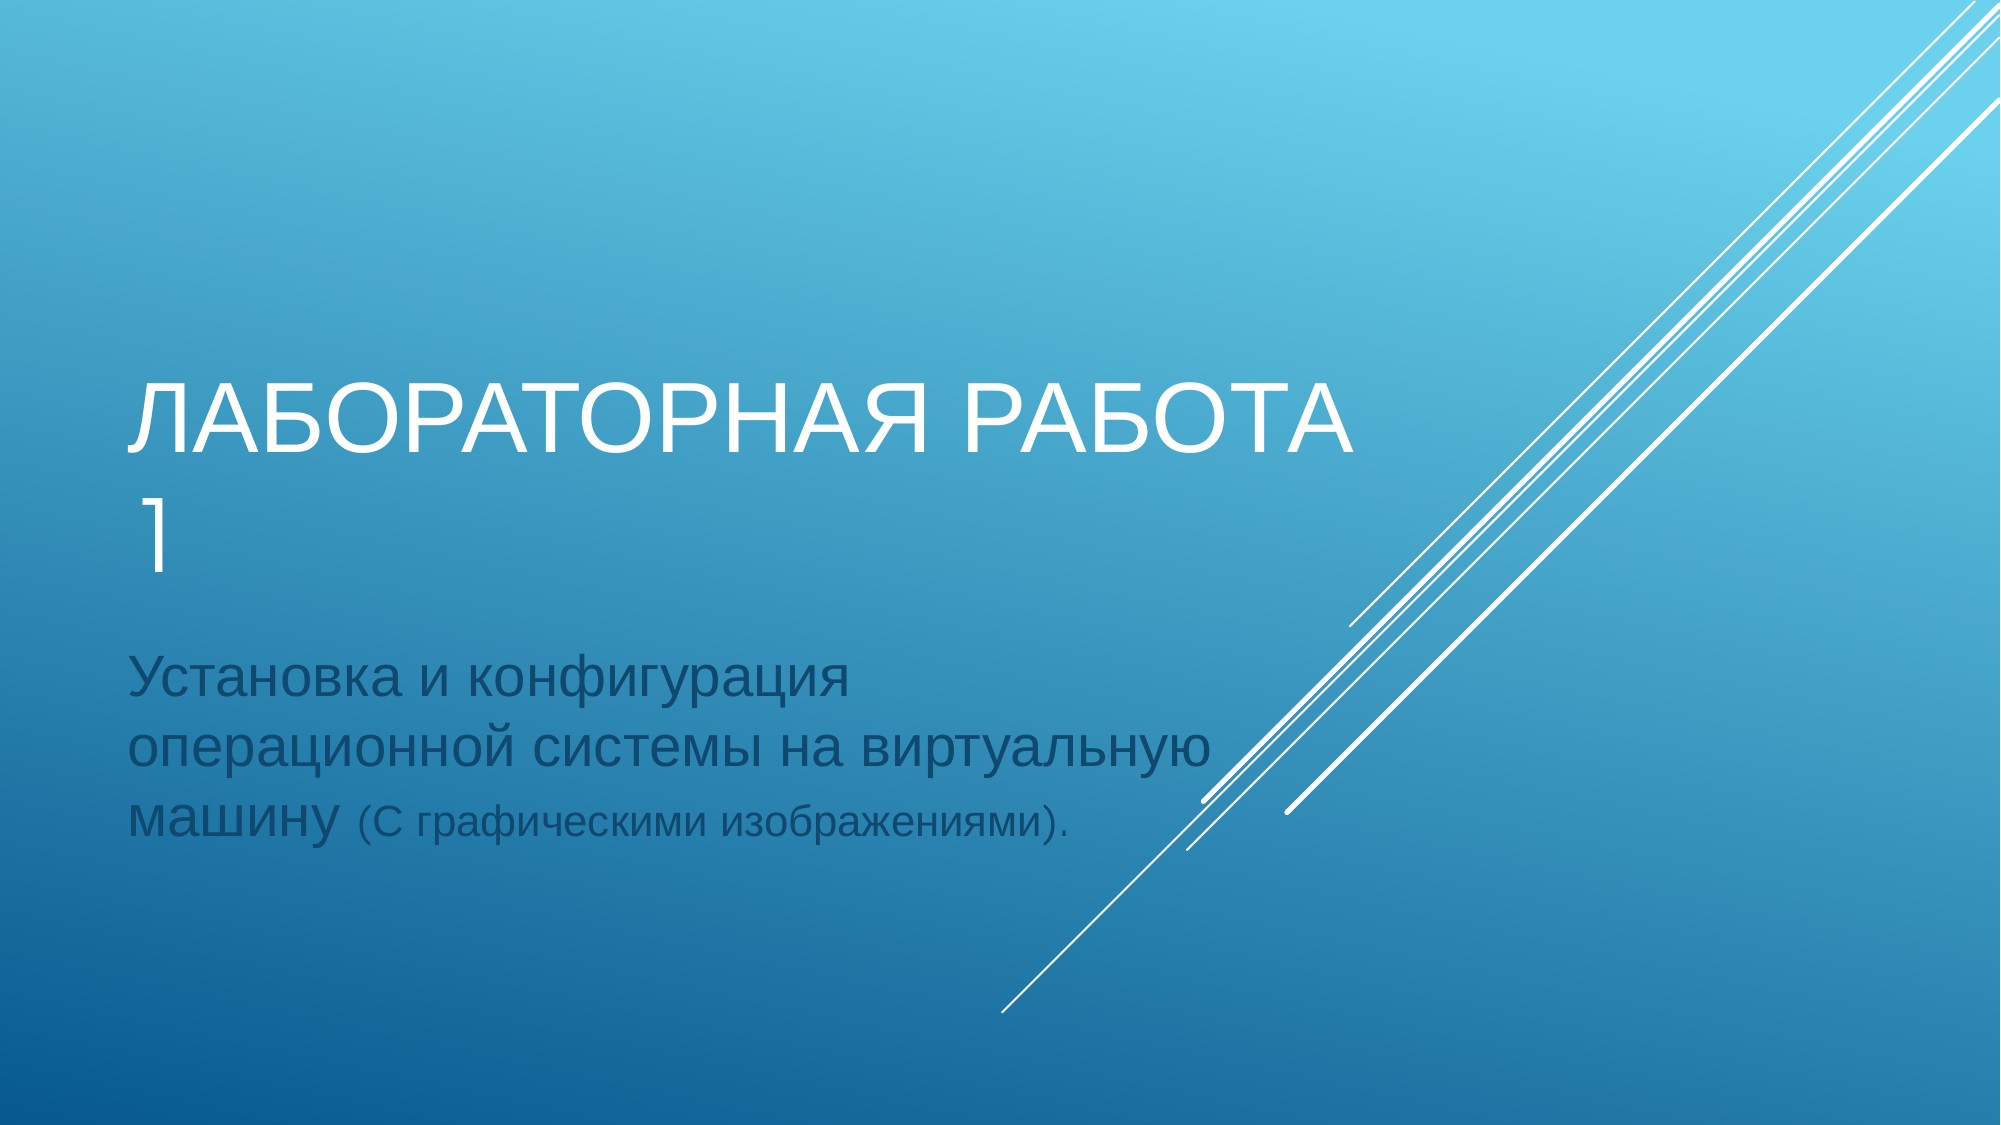

# Лабораторная работа 1
Установка и конфигурация операционной системы на виртуальную машину (С графическими изображениями).